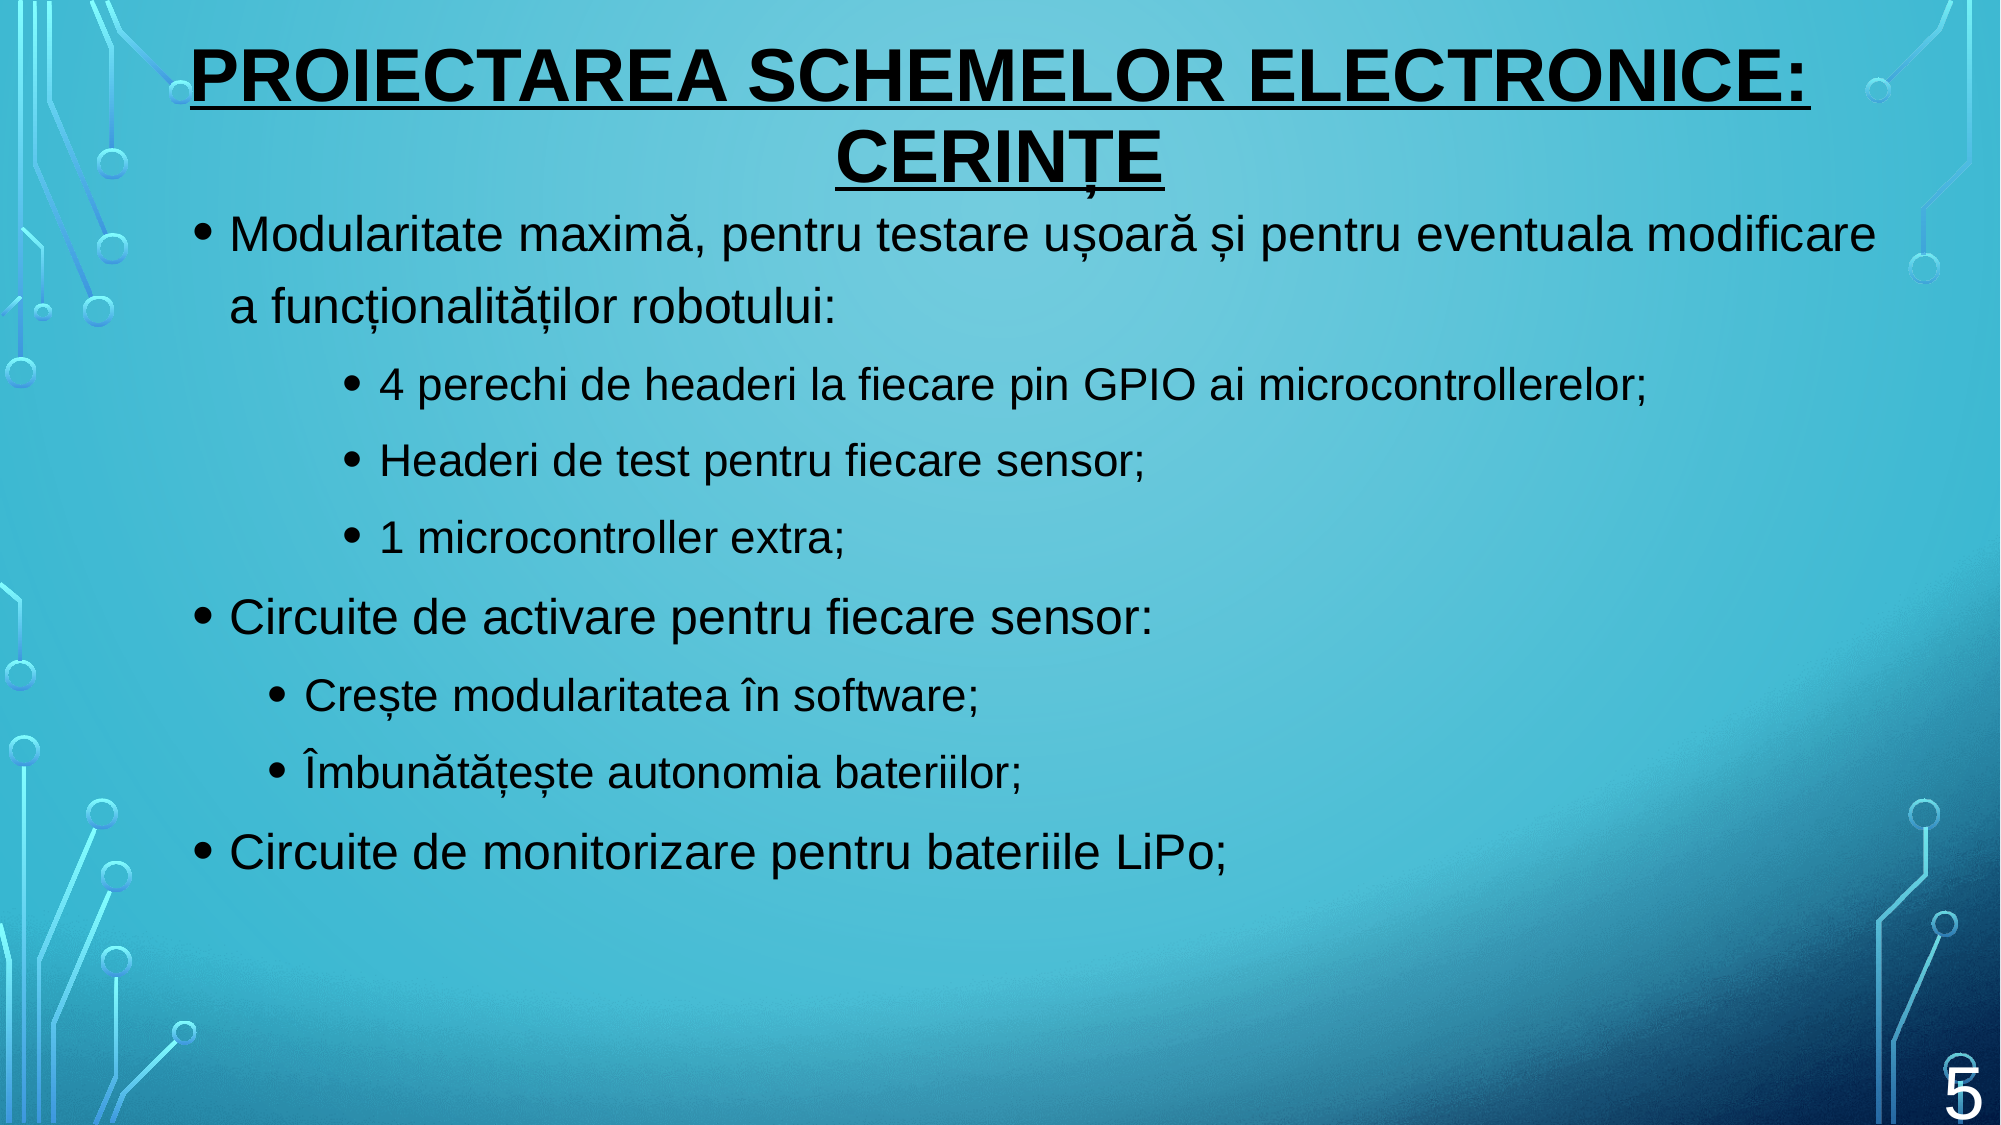

# Proiectarea schemelor electronice: Cerințe
Modularitate maximă, pentru testare ușoară și pentru eventuala modificare a funcționalităților robotului:
4 perechi de headeri la fiecare pin GPIO ai microcontrollerelor;
Headeri de test pentru fiecare sensor;
1 microcontroller extra;
Circuite de activare pentru fiecare sensor:
Crește modularitatea în software;
Îmbunătățește autonomia bateriilor;
Circuite de monitorizare pentru bateriile LiPo;
5